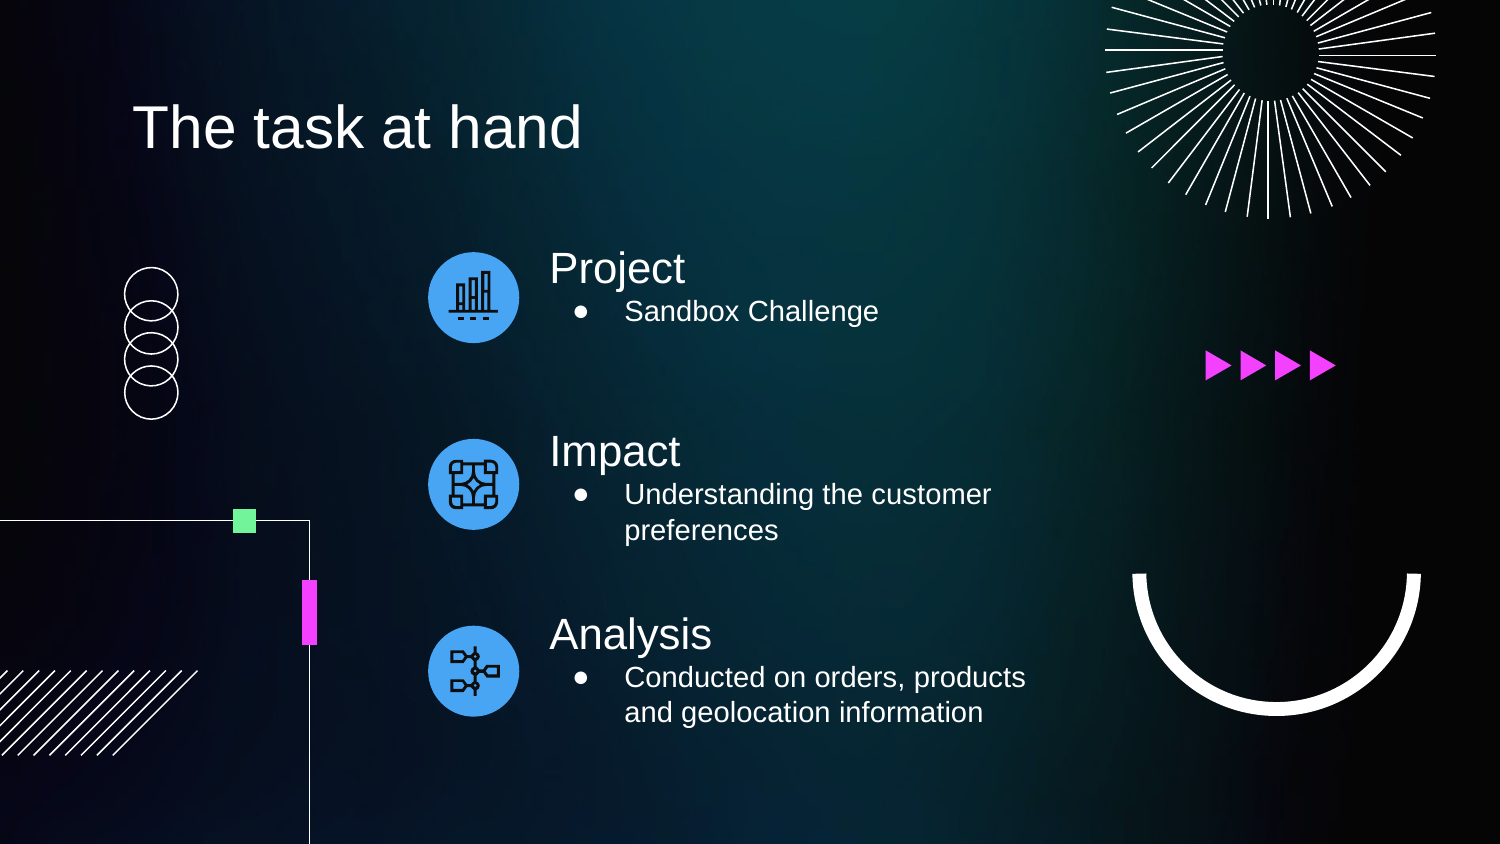

# The task at hand
Project

Sandbox Challenge

Impact

Understanding the customer preferences

Analysis

Conducted on orders, products and geolocation information